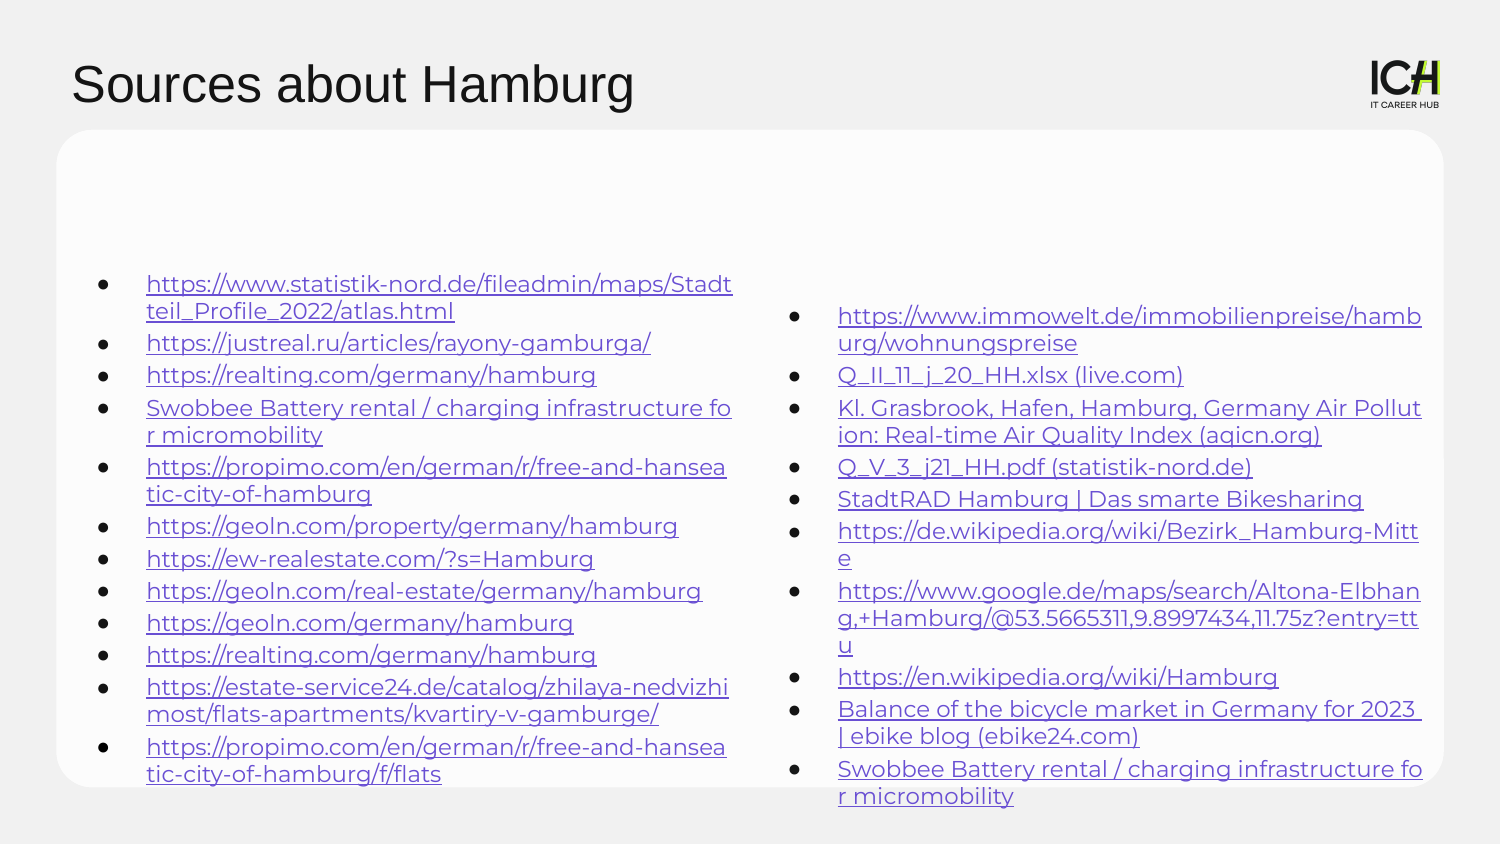

Sources about Hamburg

https://www.immowelt.de/immobilienpreise/hamburg/wohnungspreise
Q_II_11_j_20_HH.xlsx (live.com)
Kl. Grasbrook, Hafen, Hamburg, Germany Air Pollution: Real-time Air Quality Index (aqicn.org)
Q_V_3_j21_HH.pdf (statistik-nord.de)
StadtRAD Hamburg | Das smarte Bikesharing
https://de.wikipedia.org/wiki/Bezirk_Hamburg-Mitte
https://www.google.de/maps/search/Altona-Elbhang,+Hamburg/@53.5665311,9.8997434,11.75z?entry=ttu
https://en.wikipedia.org/wiki/Hamburg
Balance of the bicycle market in Germany for 2023 | ebike blog (ebike24.com)
Swobbee Battery rental / charging infrastructure for micromobility

https://www.statistik-nord.de/fileadmin/maps/Stadtteil_Profile_2022/atlas.html
https://justreal.ru/articles/rayony-gamburga/
https://realting.com/germany/hamburg
Swobbee Battery rental / charging infrastructure for micromobility
https://propimo.com/en/german/r/free-and-hanseatic-city-of-hamburg
https://geoln.com/property/germany/hamburg
https://ew-realestate.com/?s=Hamburg
https://geoln.com/real-estate/germany/hamburg
https://geoln.com/germany/hamburg
https://realting.com/germany/hamburg
https://estate-service24.de/catalog/zhilaya-nedvizhimost/flats-apartments/kvartiry-v-gamburge/
https://propimo.com/en/german/r/free-and-hanseatic-city-of-hamburg/f/flats